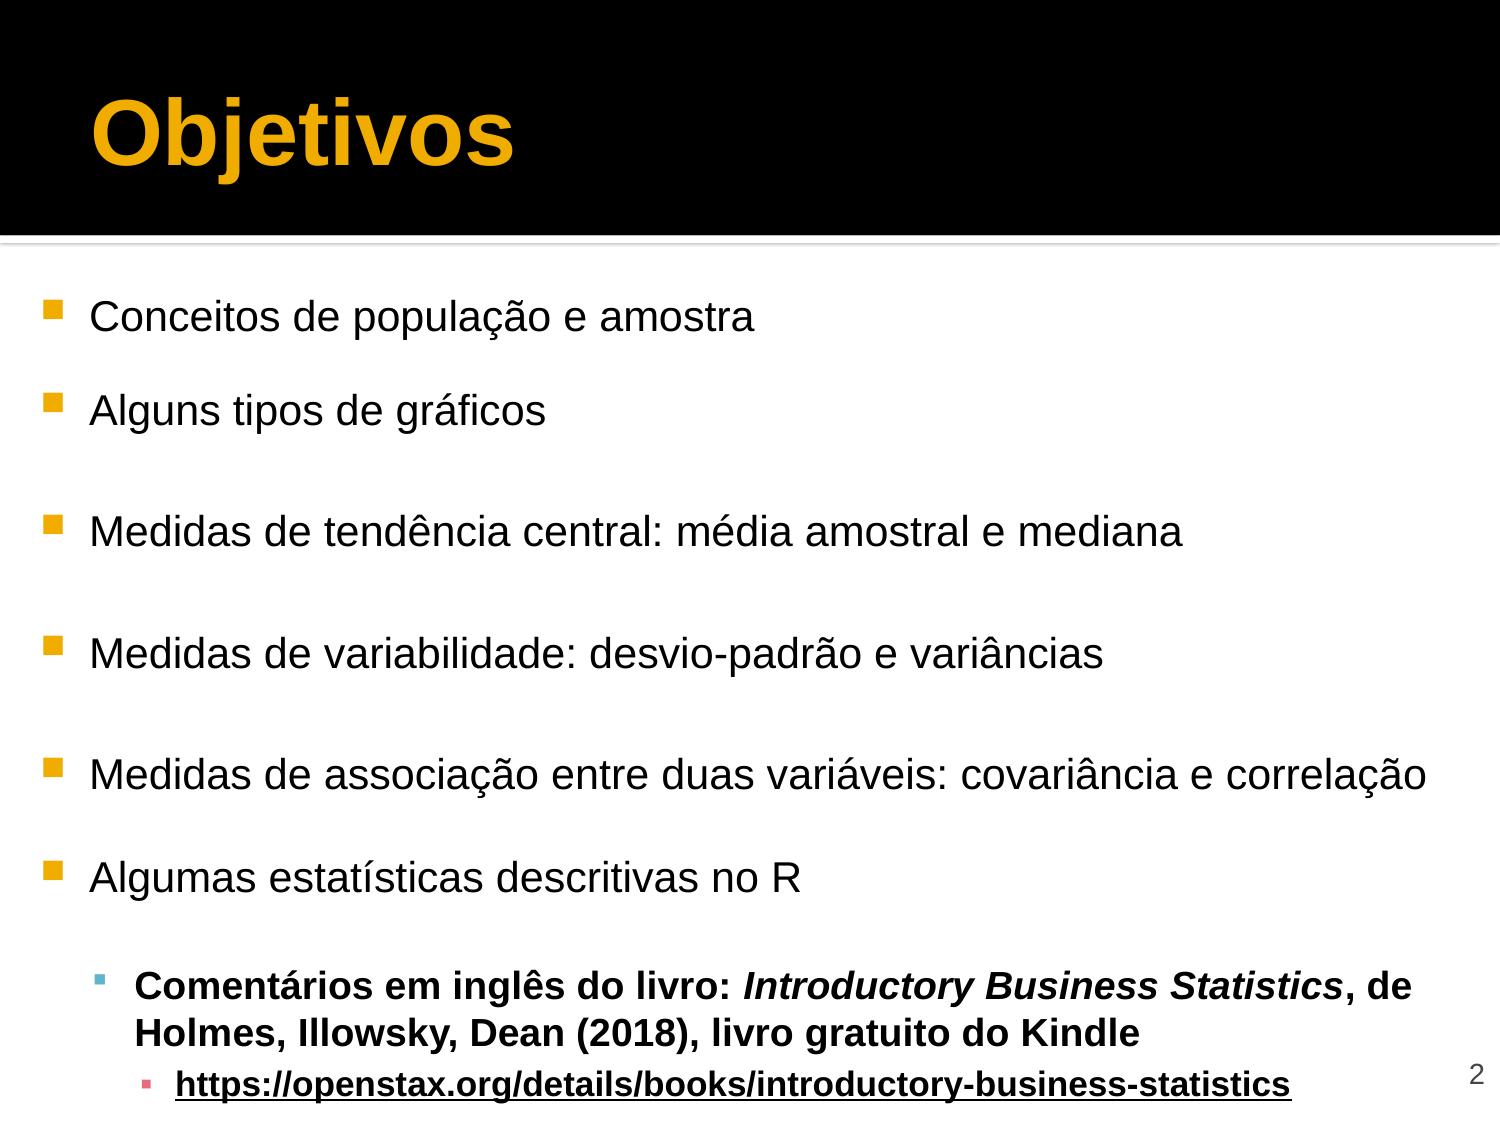

# Objetivos

Conceitos de população e amostra

Alguns tipos de gráficos

Medidas de tendência central: média amostral e mediana

Medidas de variabilidade: desvio-padrão e variâncias

Medidas de associação entre duas variáveis: covariância e correlação

Algumas estatísticas descritivas no R

Comentários em inglês do livro: Introductory Business Statistics, de Holmes, Illowsky, Dean (2018), livro gratuito do Kindle
https://openstax.org/details/books/introductory-business-statistics

2